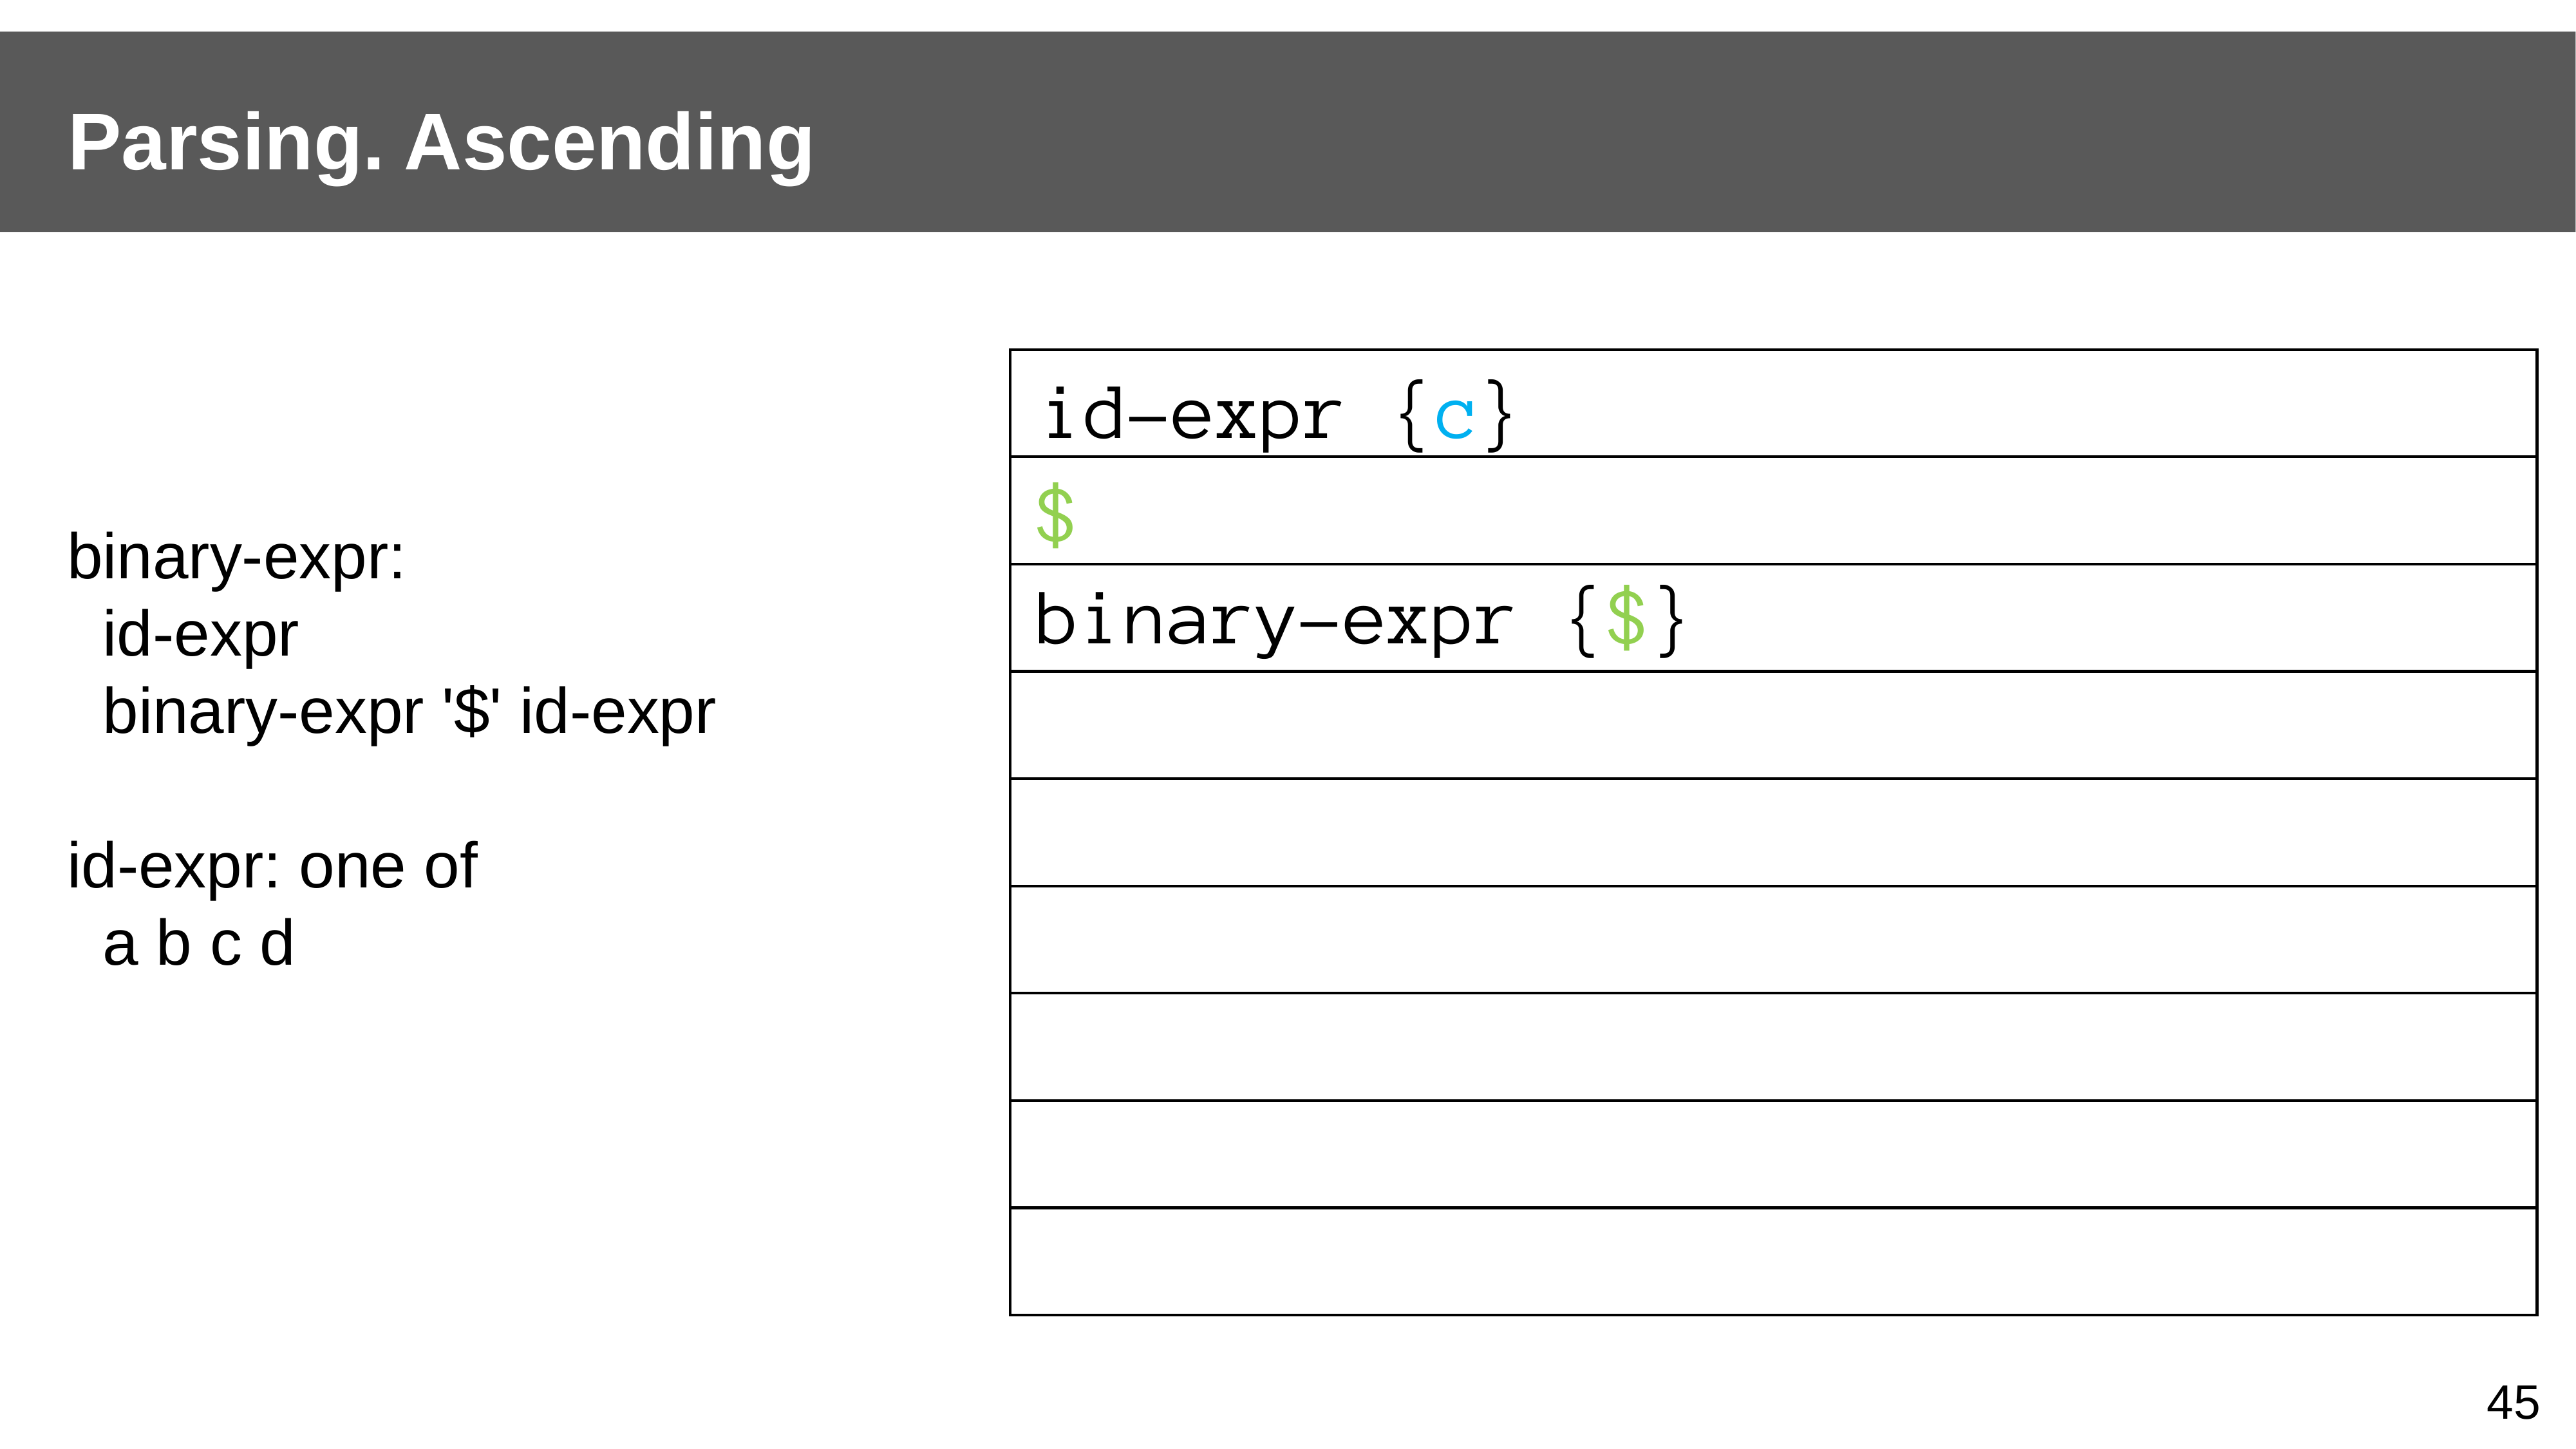

# Parsing. Ascending

id-expr {c}
$

binary-expr:
  id-expr
  binary-expr '$' id-expr

id-expr: one of
  a b c d
binary-expr {$}